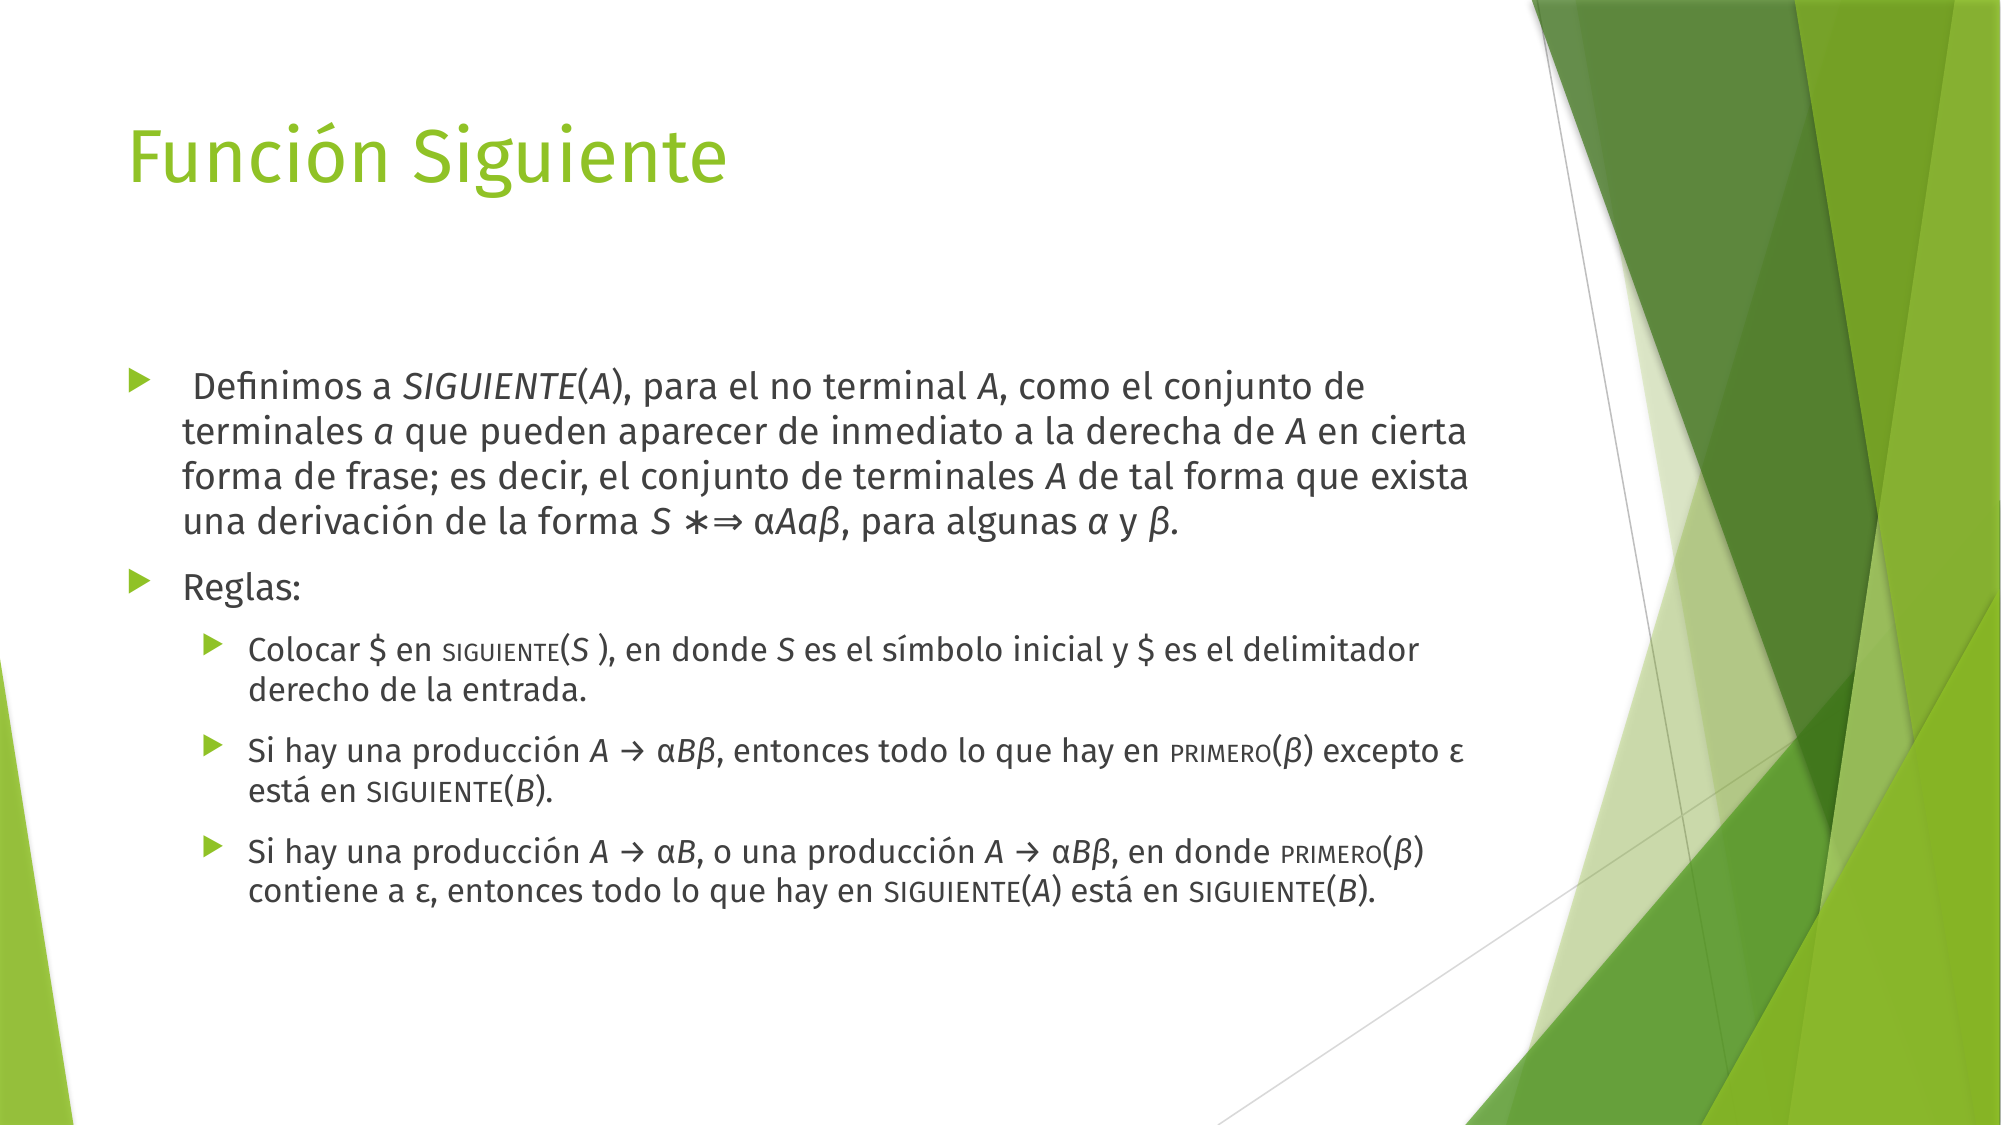

# Función Siguiente
 Definimos a SIGUIENTE(A), para el no terminal A, como el conjunto de terminales a que pueden aparecer de inmediato a la derecha de A en cierta forma de frase; es decir, el conjunto de terminales A de tal forma que exista una derivación de la forma S ∗⇒ αAaβ, para algunas α y β.
Reglas:
Colocar $ en SIGUIENTE(S ), en donde S es el símbolo inicial y $ es el delimitador derecho de la entrada.
Si hay una producción A → αBβ, entonces todo lo que hay en PRIMERO(β) excepto ε está en SIGUIENTE(B).
Si hay una producción A → αB, o una producción A → αBβ, en donde PRIMERO(β) contiene a ε, entonces todo lo que hay en SIGUIENTE(A) está en SIGUIENTE(B).